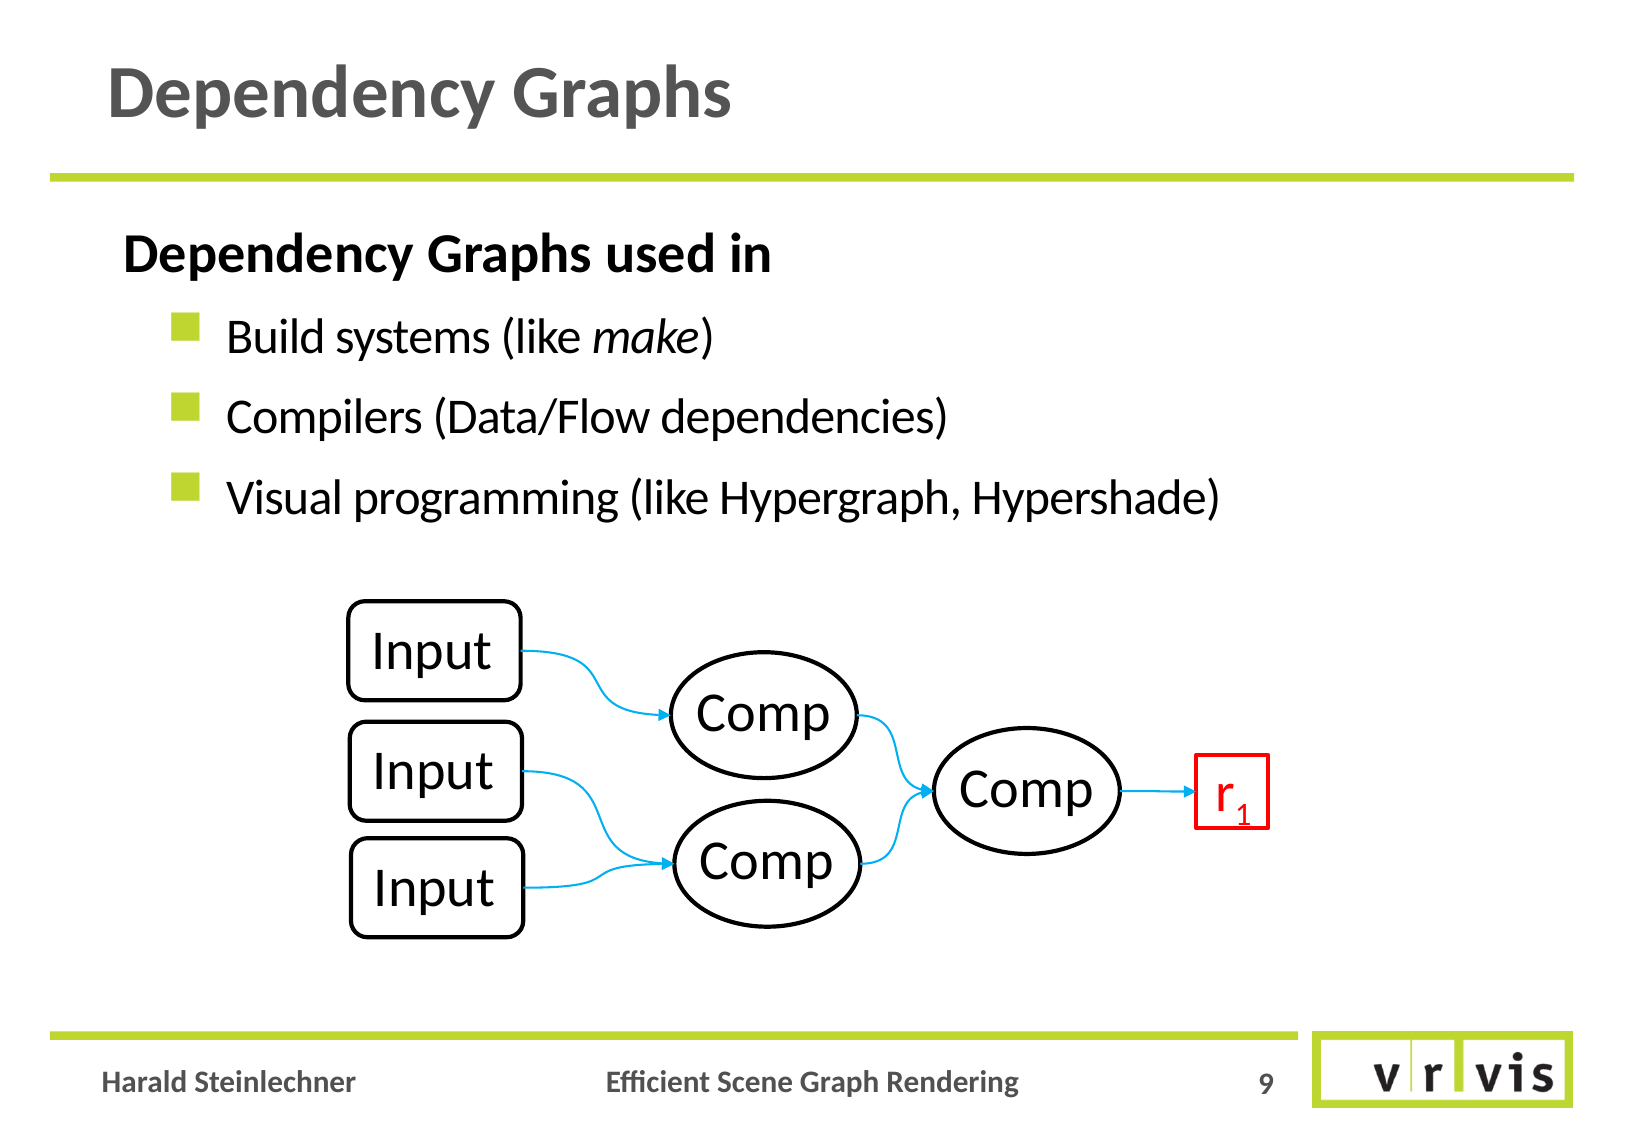

# Dependency Graphs
Dependency Graphs used in
Build systems (like make)
Compilers (Data/Flow dependencies)
Visual programming (like Hypergraph, Hypershade)

Input

Comp

Input

Comp

r1

Comp

Input
9